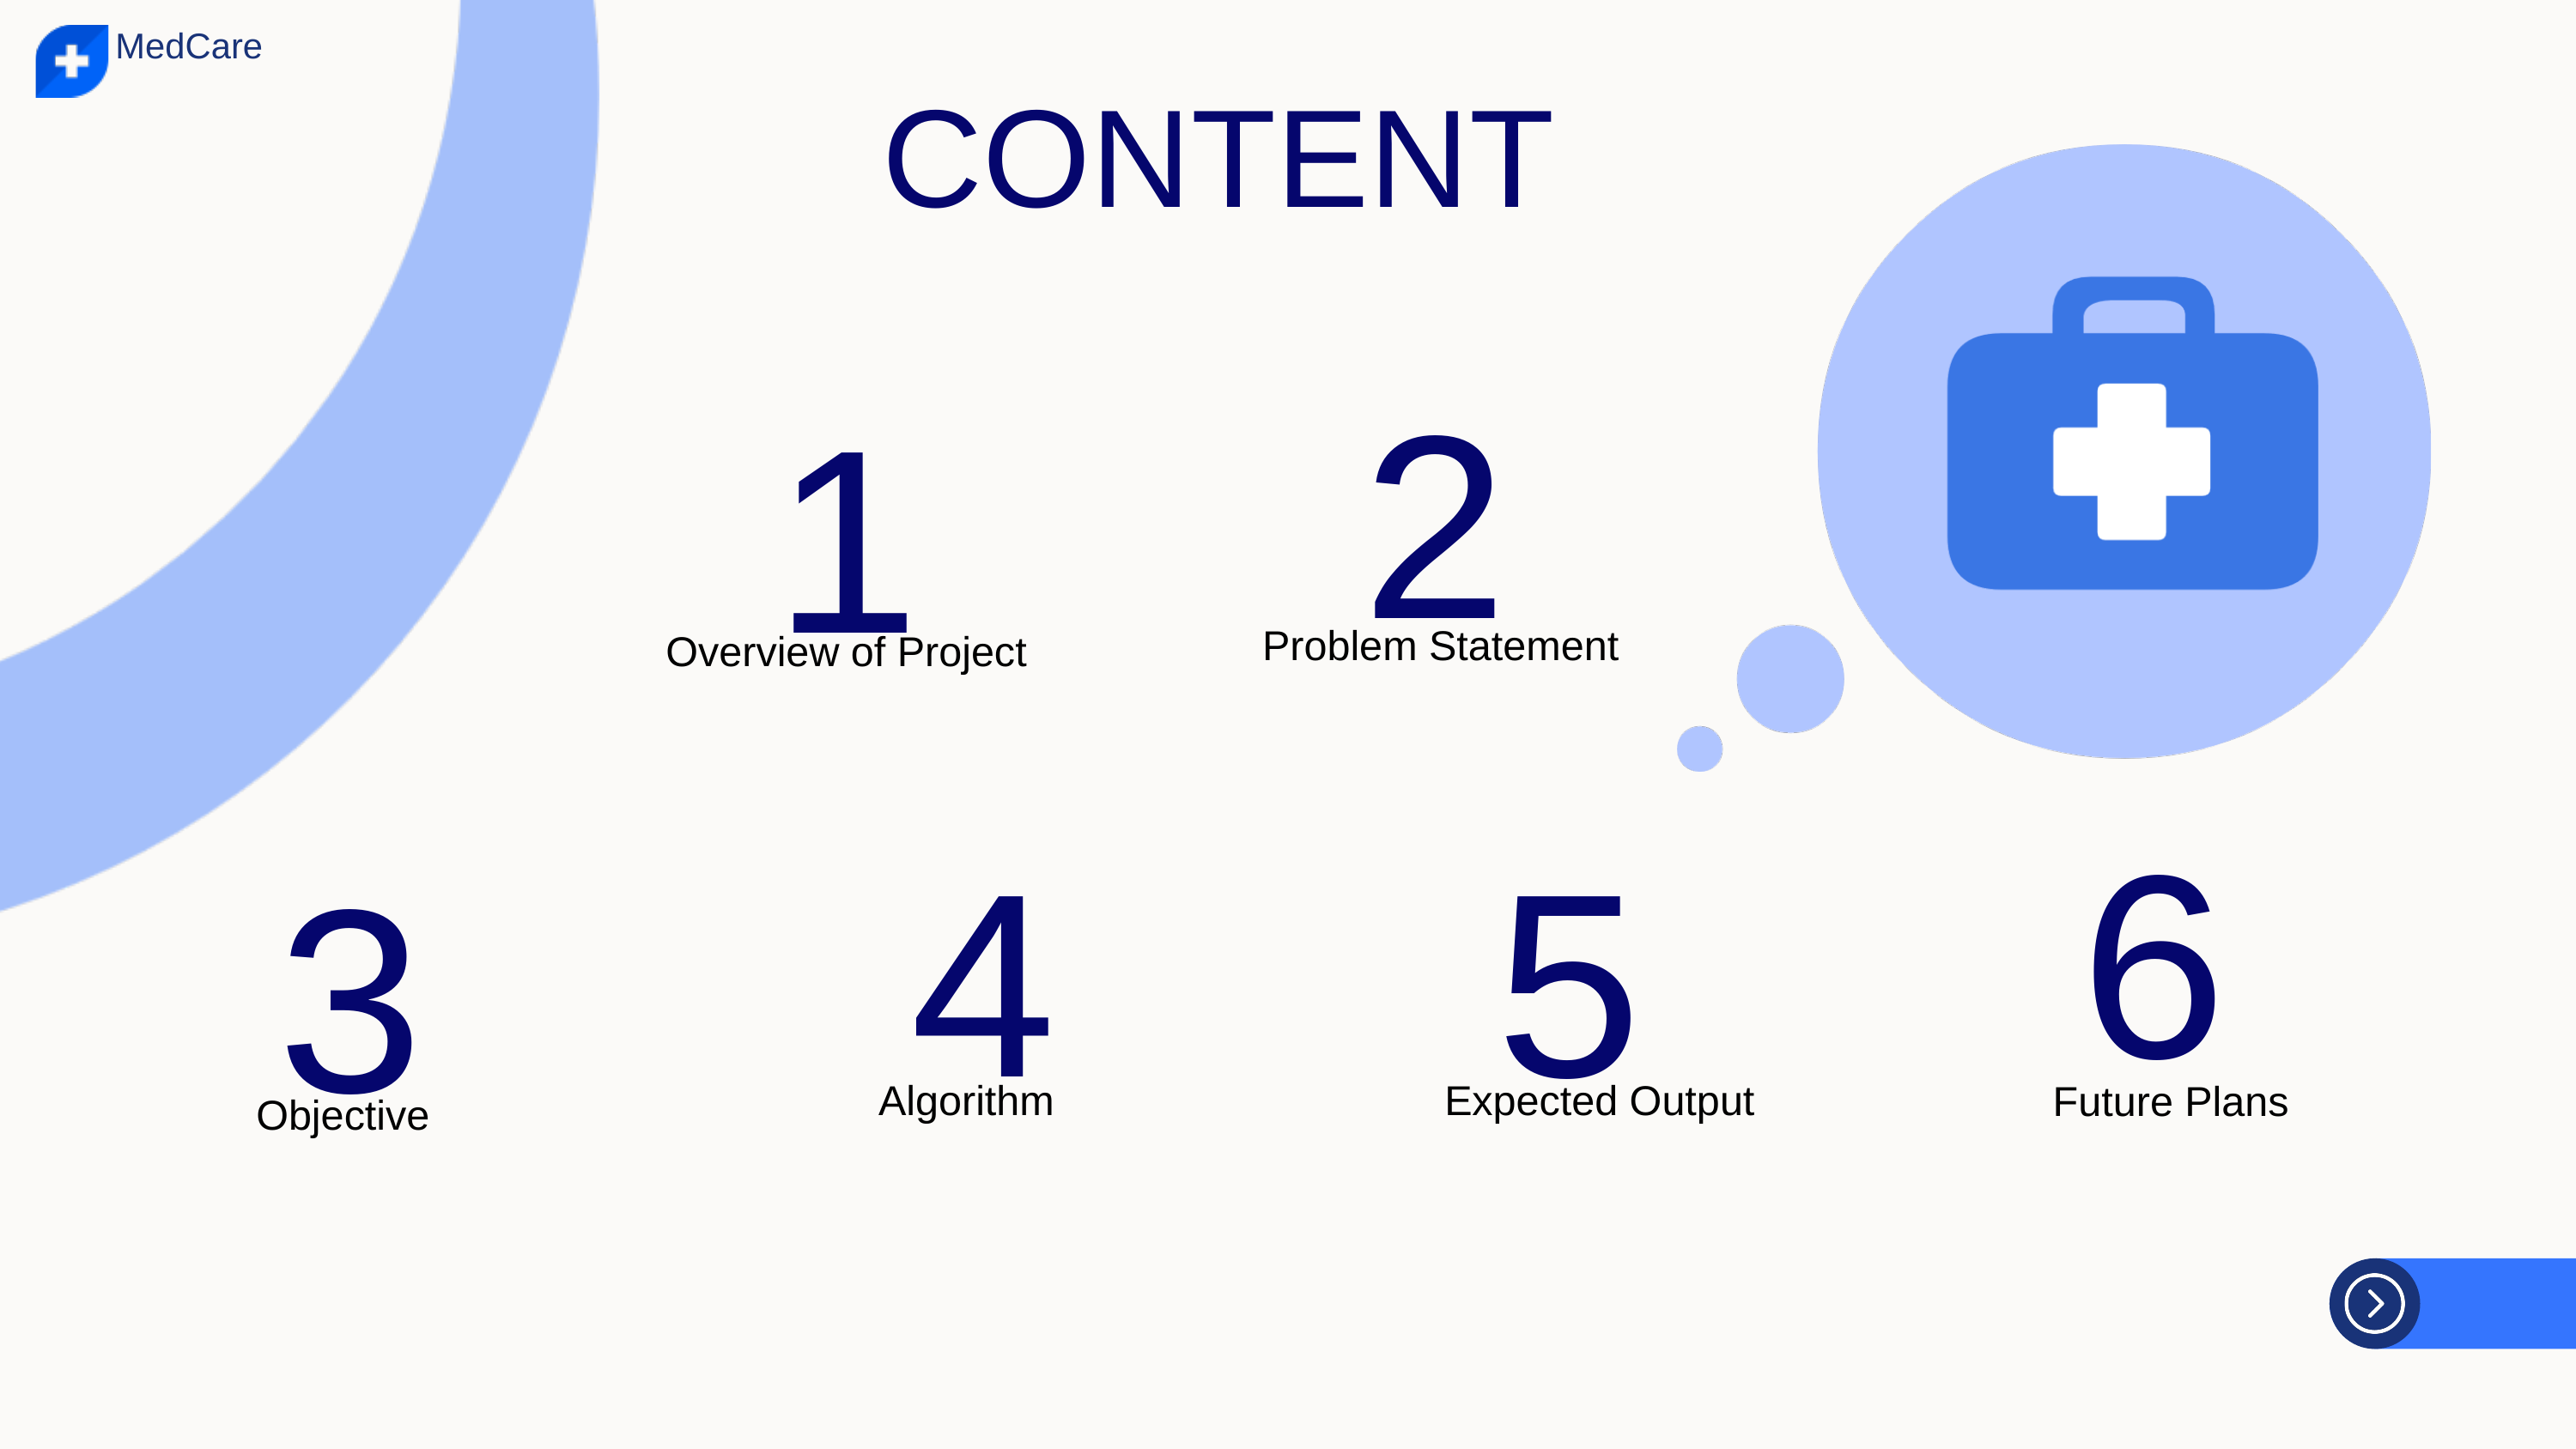

MedCare
CONTENT

2
1
 Problem Statement
Overview of Project
6
4
5
3
Algorithm
Expected Output
Future Plans
Objective